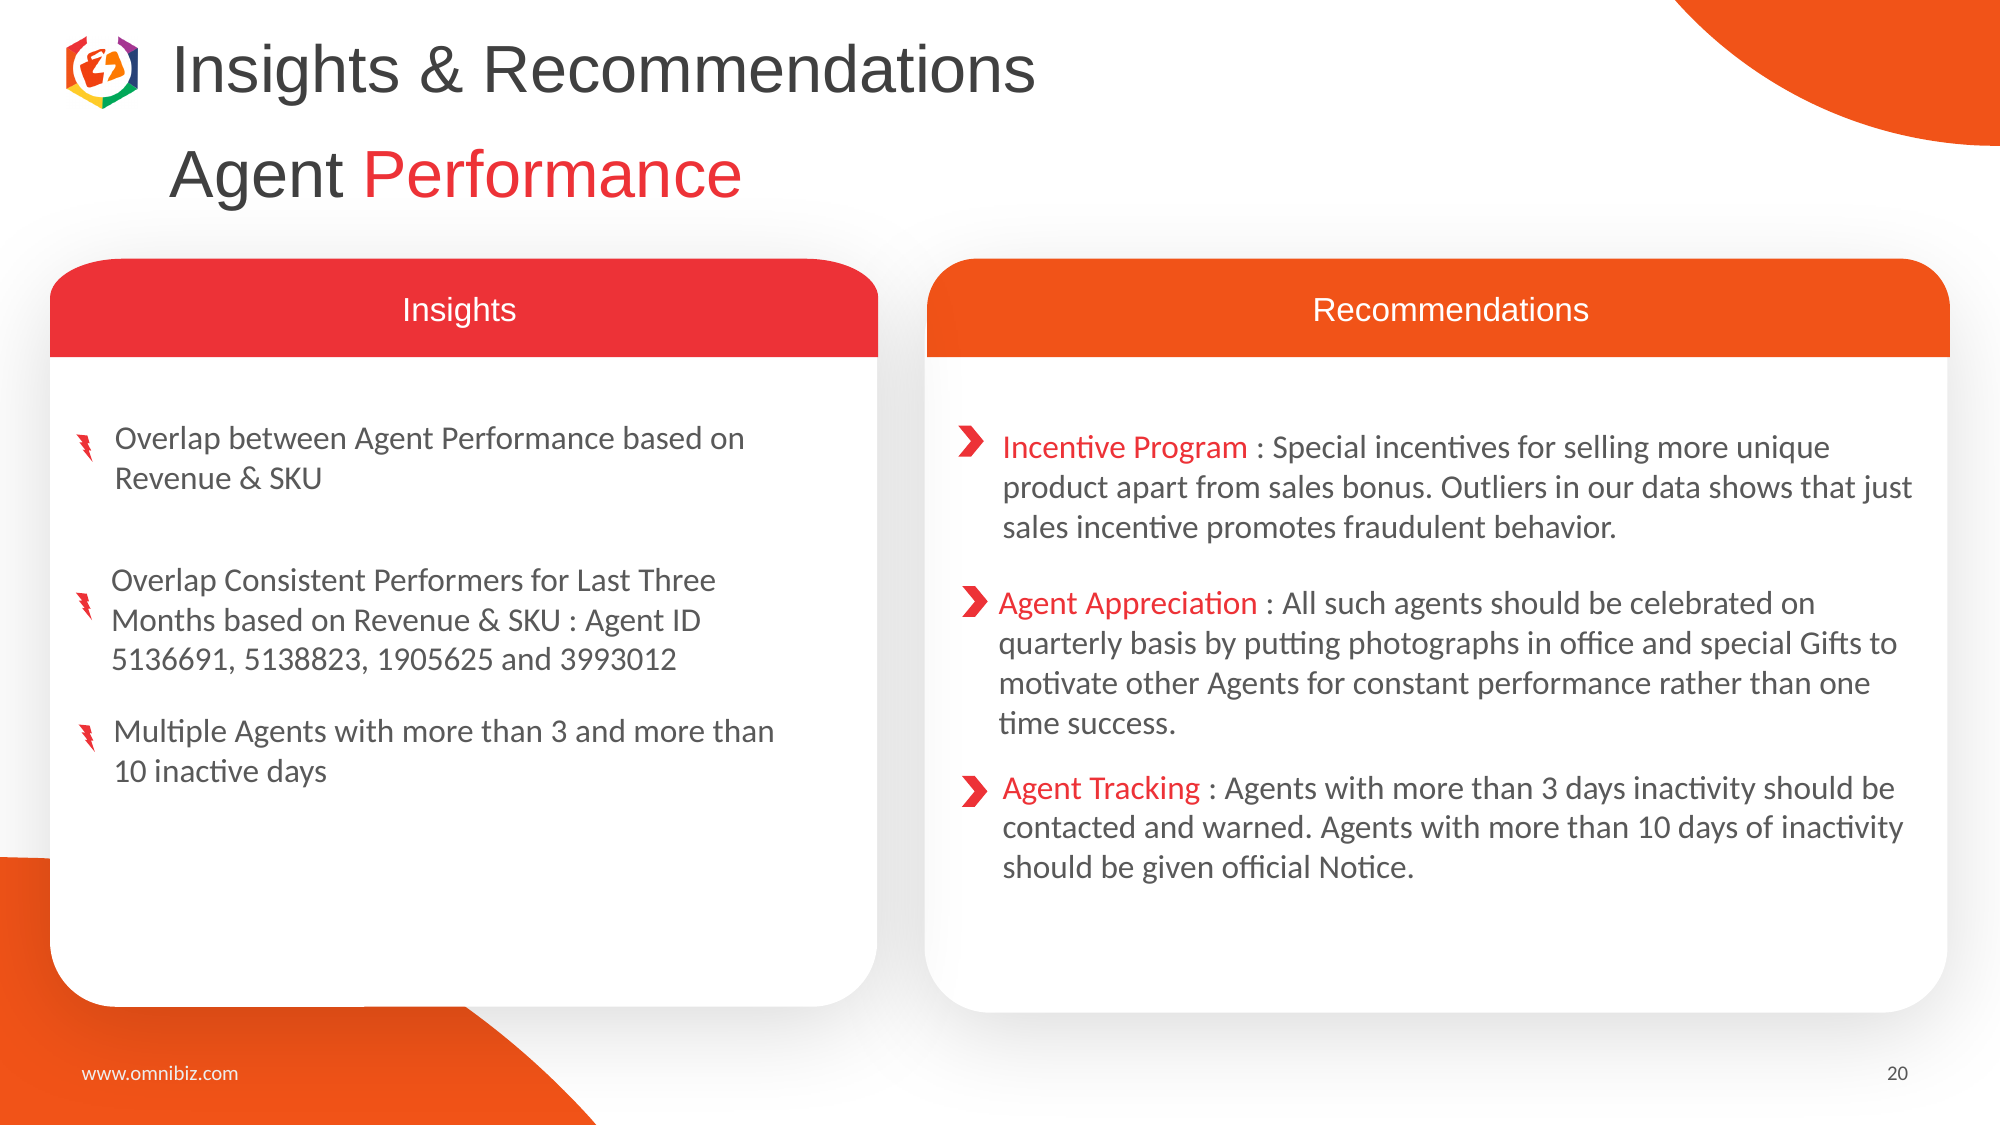

Insights & Recommendations
Agent Performance
Insights

Recommendations

Overlap between Agent Performance based on Revenue & SKU

Incentive Program : Special incentives for selling more unique product apart from sales bonus. Outliers in our data shows that just sales incentive promotes fraudulent behavior.

Overlap Consistent Performers for Last Three Months based on Revenue & SKU : Agent ID 5136691, 5138823, 1905625 and 3993012

Agent Appreciation : All such agents should be celebrated on quarterly basis by putting photographs in office and special Gifts to motivate other Agents for constant performance rather than one time success.

Multiple Agents with more than 3 and more than 10 inactive days

Agent Tracking : Agents with more than 3 days inactivity should be contacted and warned. Agents with more than 10 days of inactivity should be given official Notice.

www.omnibiz.com